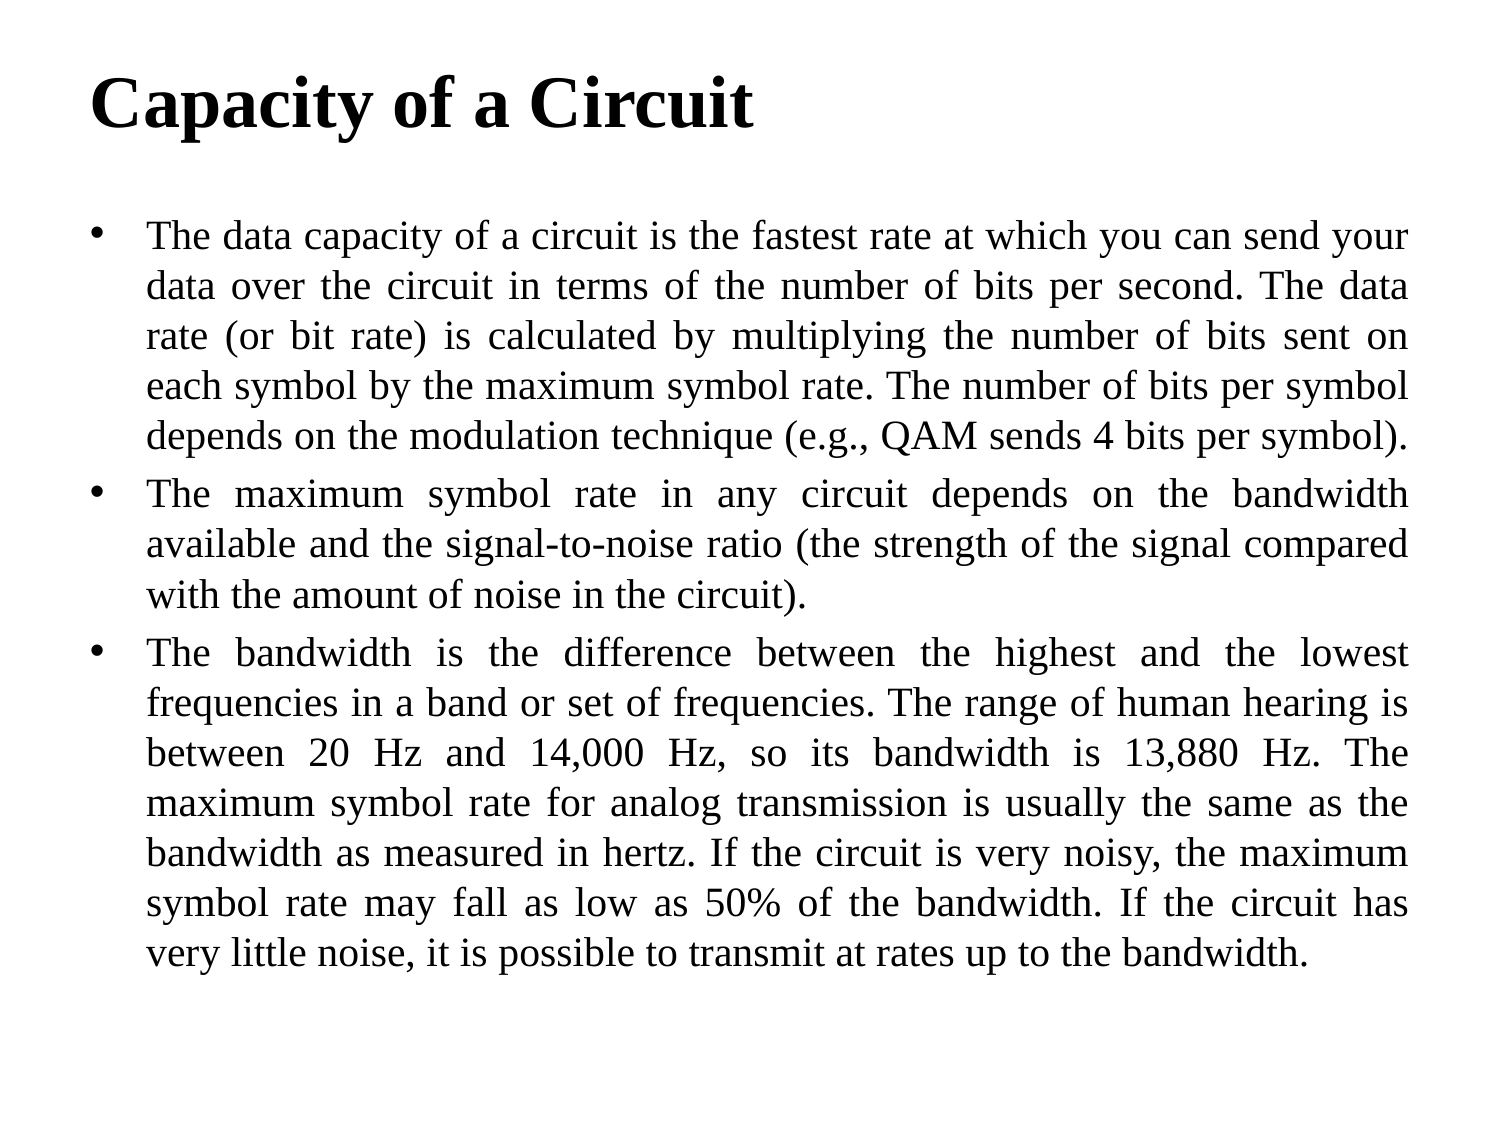

# Capacity of a Circuit
The data capacity of a circuit is the fastest rate at which you can send your data over the circuit in terms of the number of bits per second. The data rate (or bit rate) is calculated by multiplying the number of bits sent on each symbol by the maximum symbol rate. The number of bits per symbol depends on the modulation technique (e.g., QAM sends 4 bits per symbol).
The maximum symbol rate in any circuit depends on the bandwidth available and the signal-to-noise ratio (the strength of the signal compared with the amount of noise in the circuit).
The bandwidth is the difference between the highest and the lowest frequencies in a band or set of frequencies. The range of human hearing is between 20 Hz and 14,000 Hz, so its bandwidth is 13,880 Hz. The maximum symbol rate for analog transmission is usually the same as the bandwidth as measured in hertz. If the circuit is very noisy, the maximum symbol rate may fall as low as 50% of the bandwidth. If the circuit has very little noise, it is possible to transmit at rates up to the bandwidth.